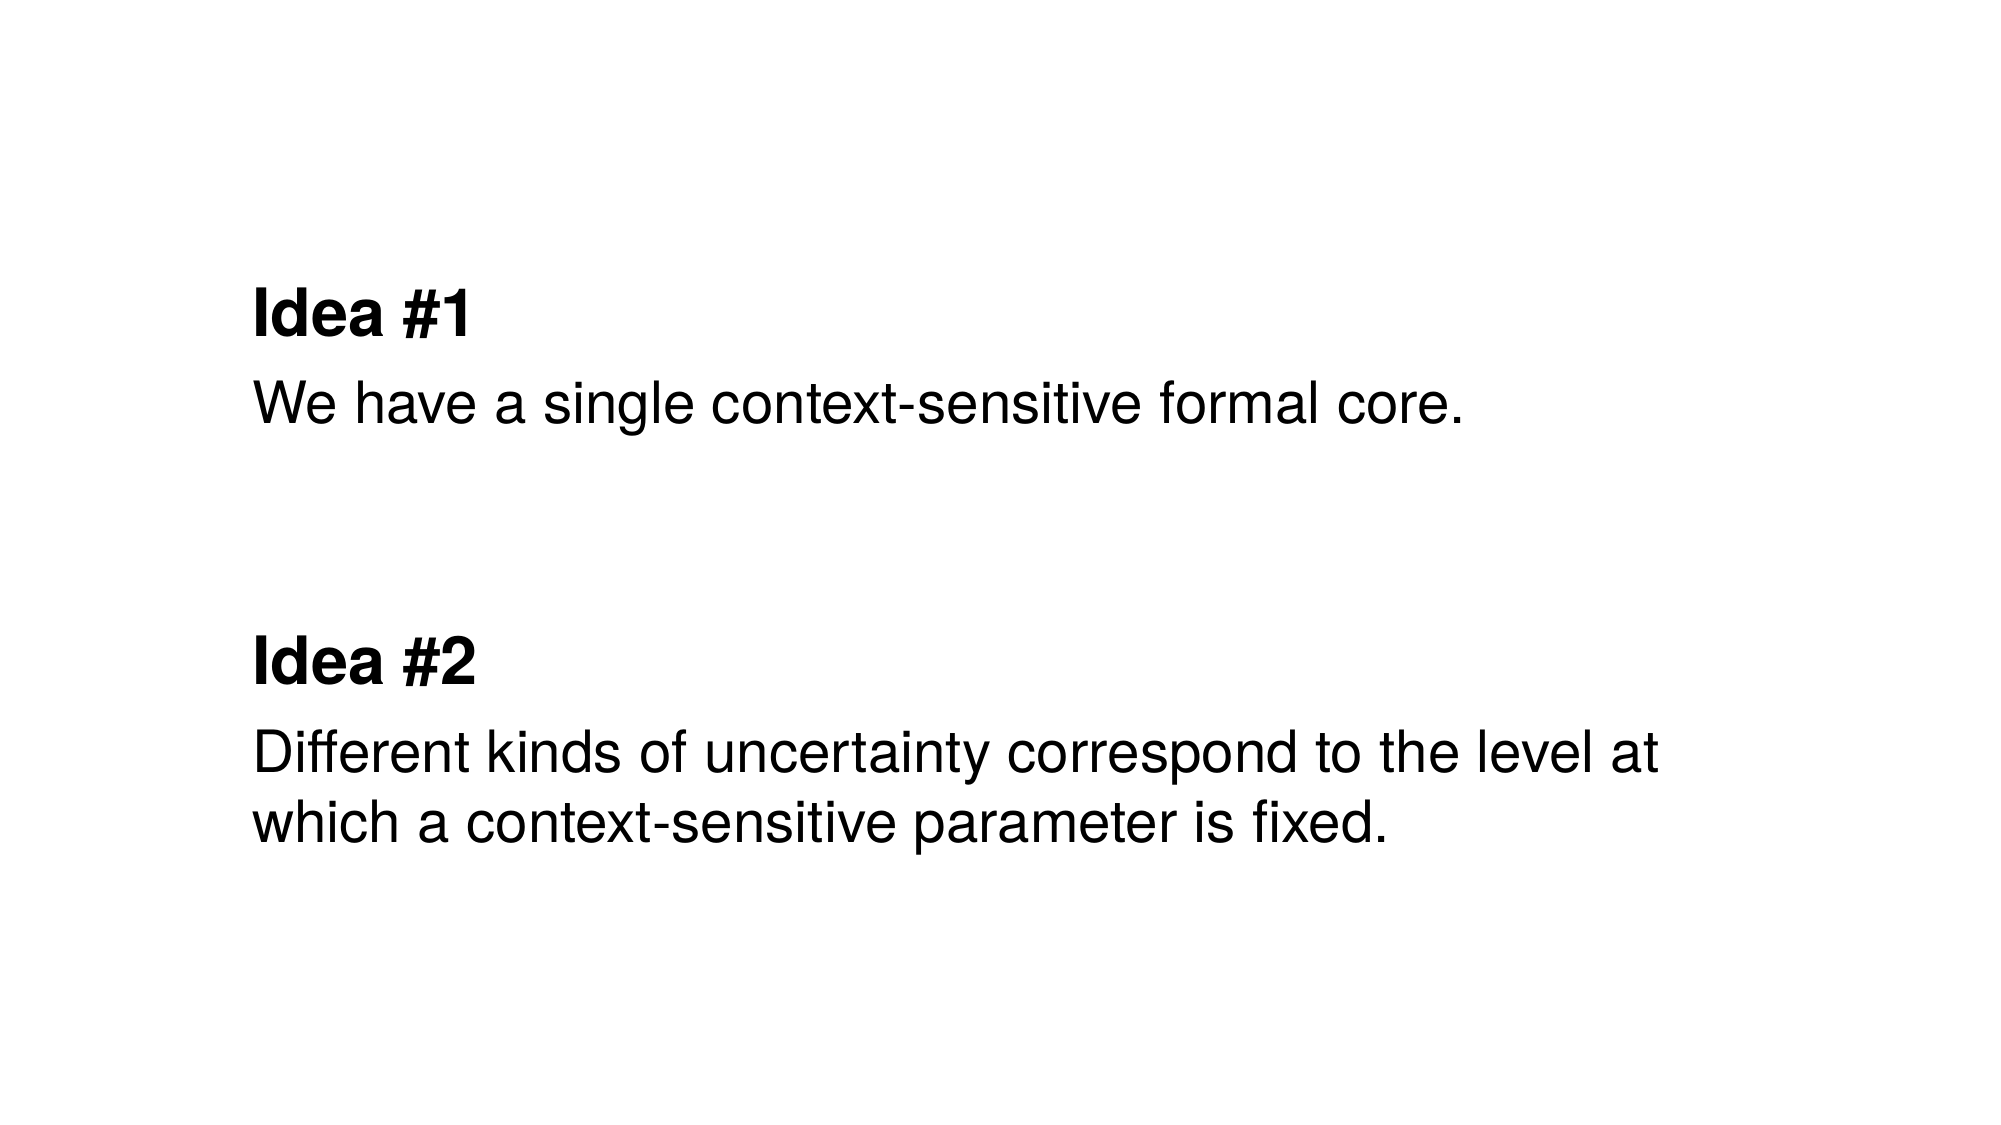

Idea #1
We have a single context-sensitive formal core.
Idea #2
Different kinds of uncertainty correspond to the level at which a context-sensitive parameter is fixed.